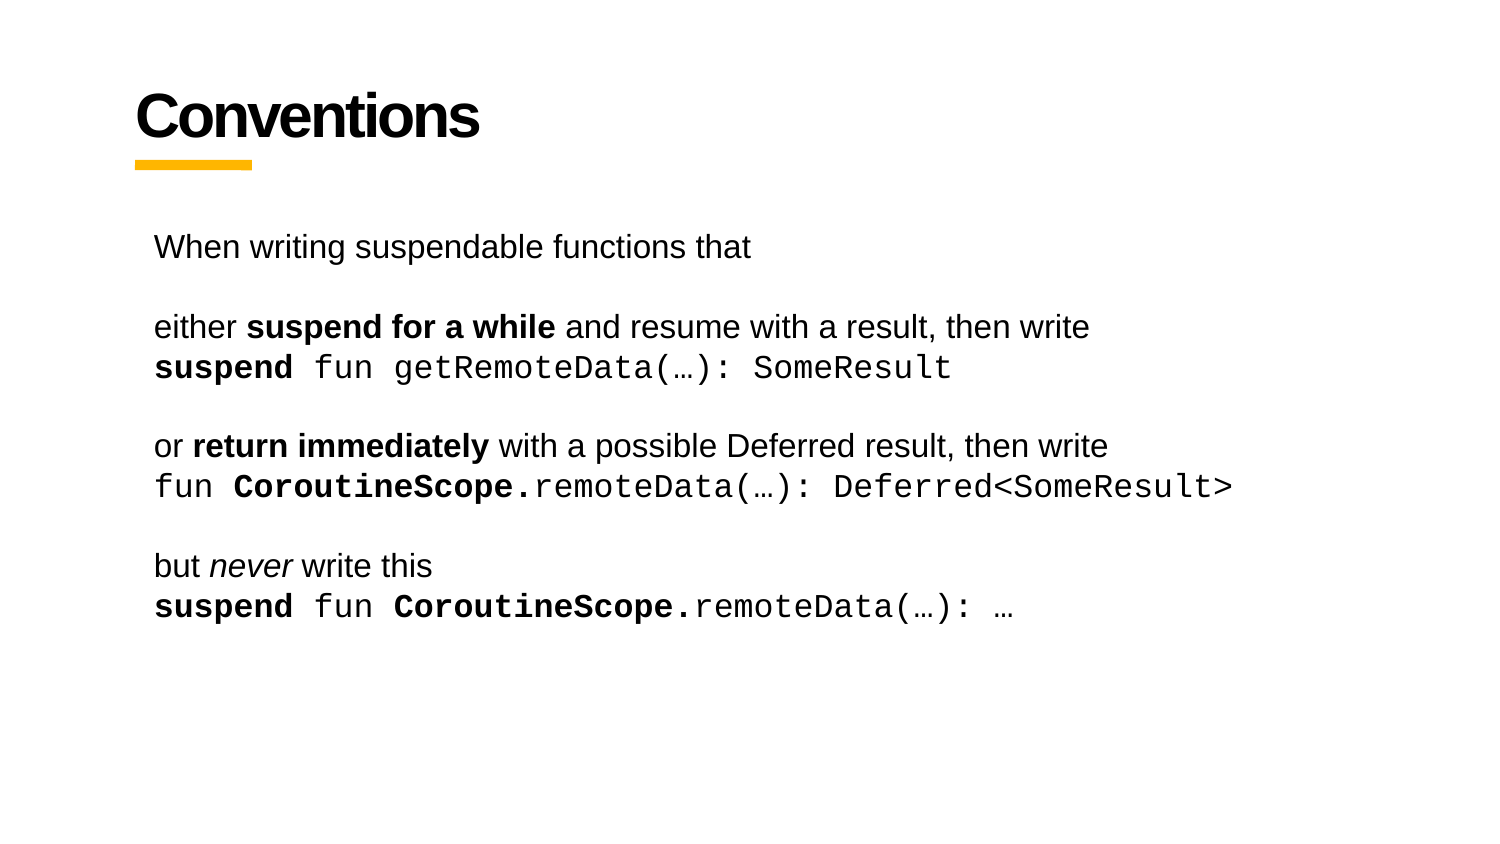

# Conventions

When writing suspendable functions that
either suspend for a while and resume with a result, then write
suspend fun getRemoteData(…): SomeResult
or return immediately with a possible Deferred result, then write
fun CoroutineScope.remoteData(…): Deferred<SomeResult>
but never write this
suspend fun CoroutineScope.remoteData(…): …